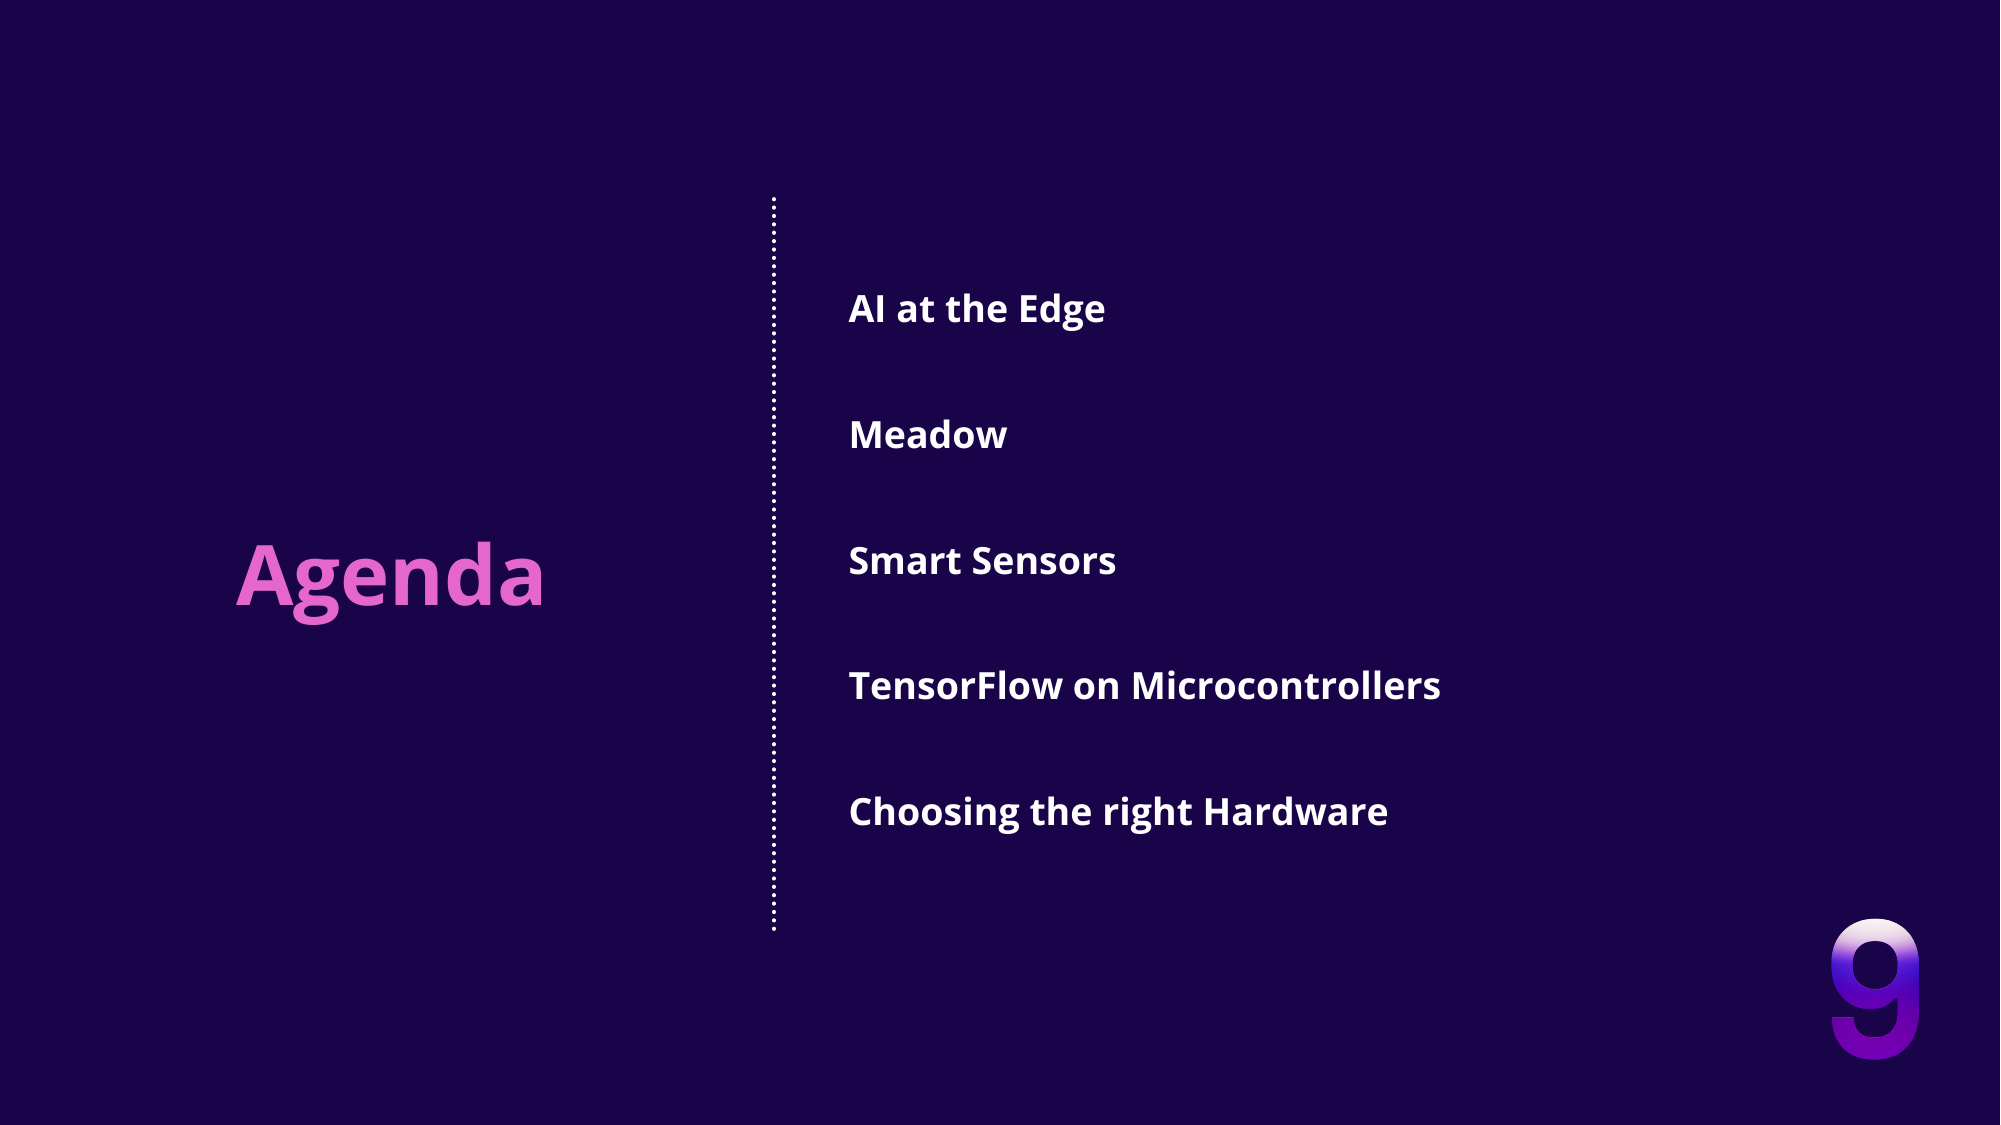

AI at the Edge
Meadow
Agenda
Smart Sensors
TensorFlow on Microcontrollers
Choosing the right Hardware